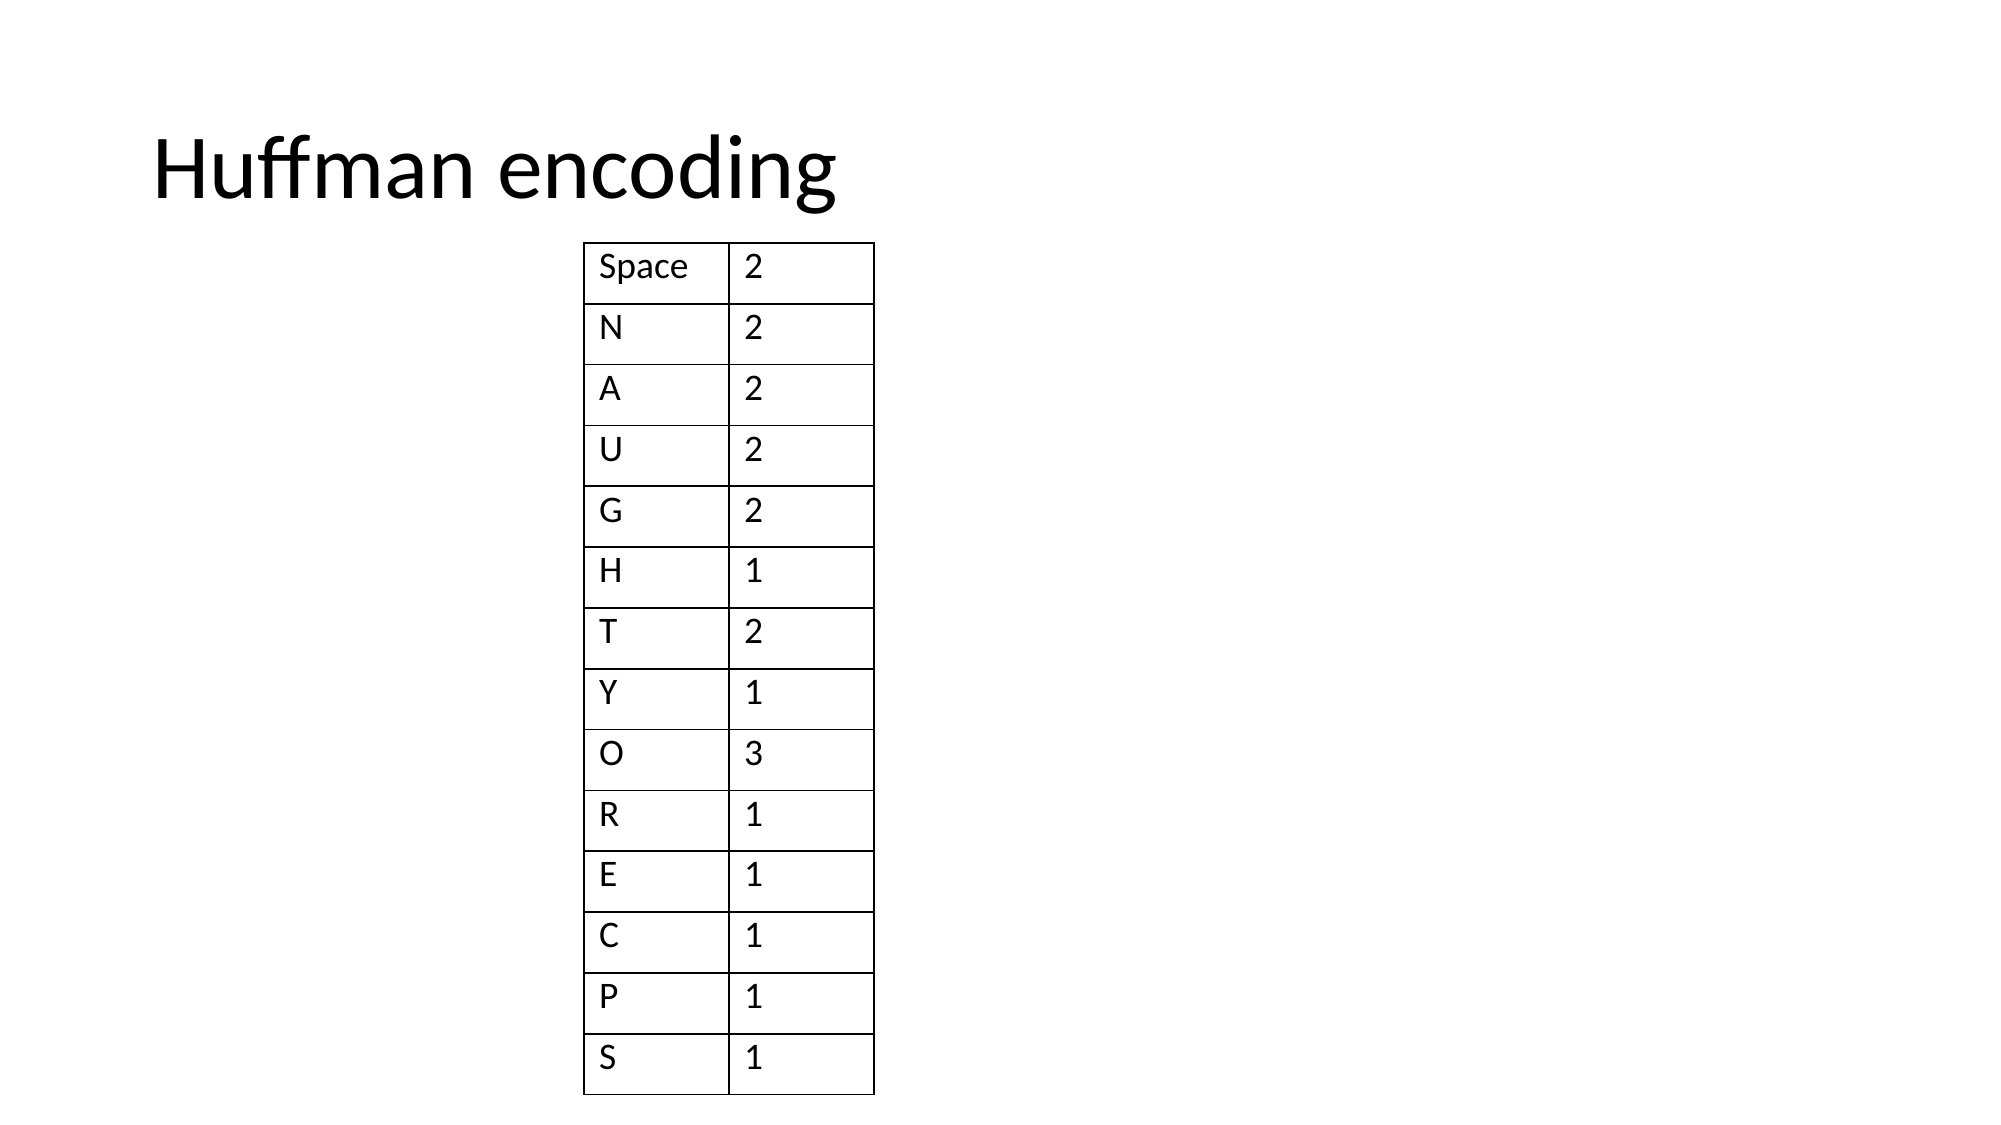

# Huffman encoding
| Space | 2 |
| --- | --- |
| N | 2 |
| A | 2 |
| U | 2 |
| G | 2 |
| H | 1 |
| T | 2 |
| Y | 1 |
| O | 3 |
| R | 1 |
| E | 1 |
| C | 1 |
| P | 1 |
| S | 1 |